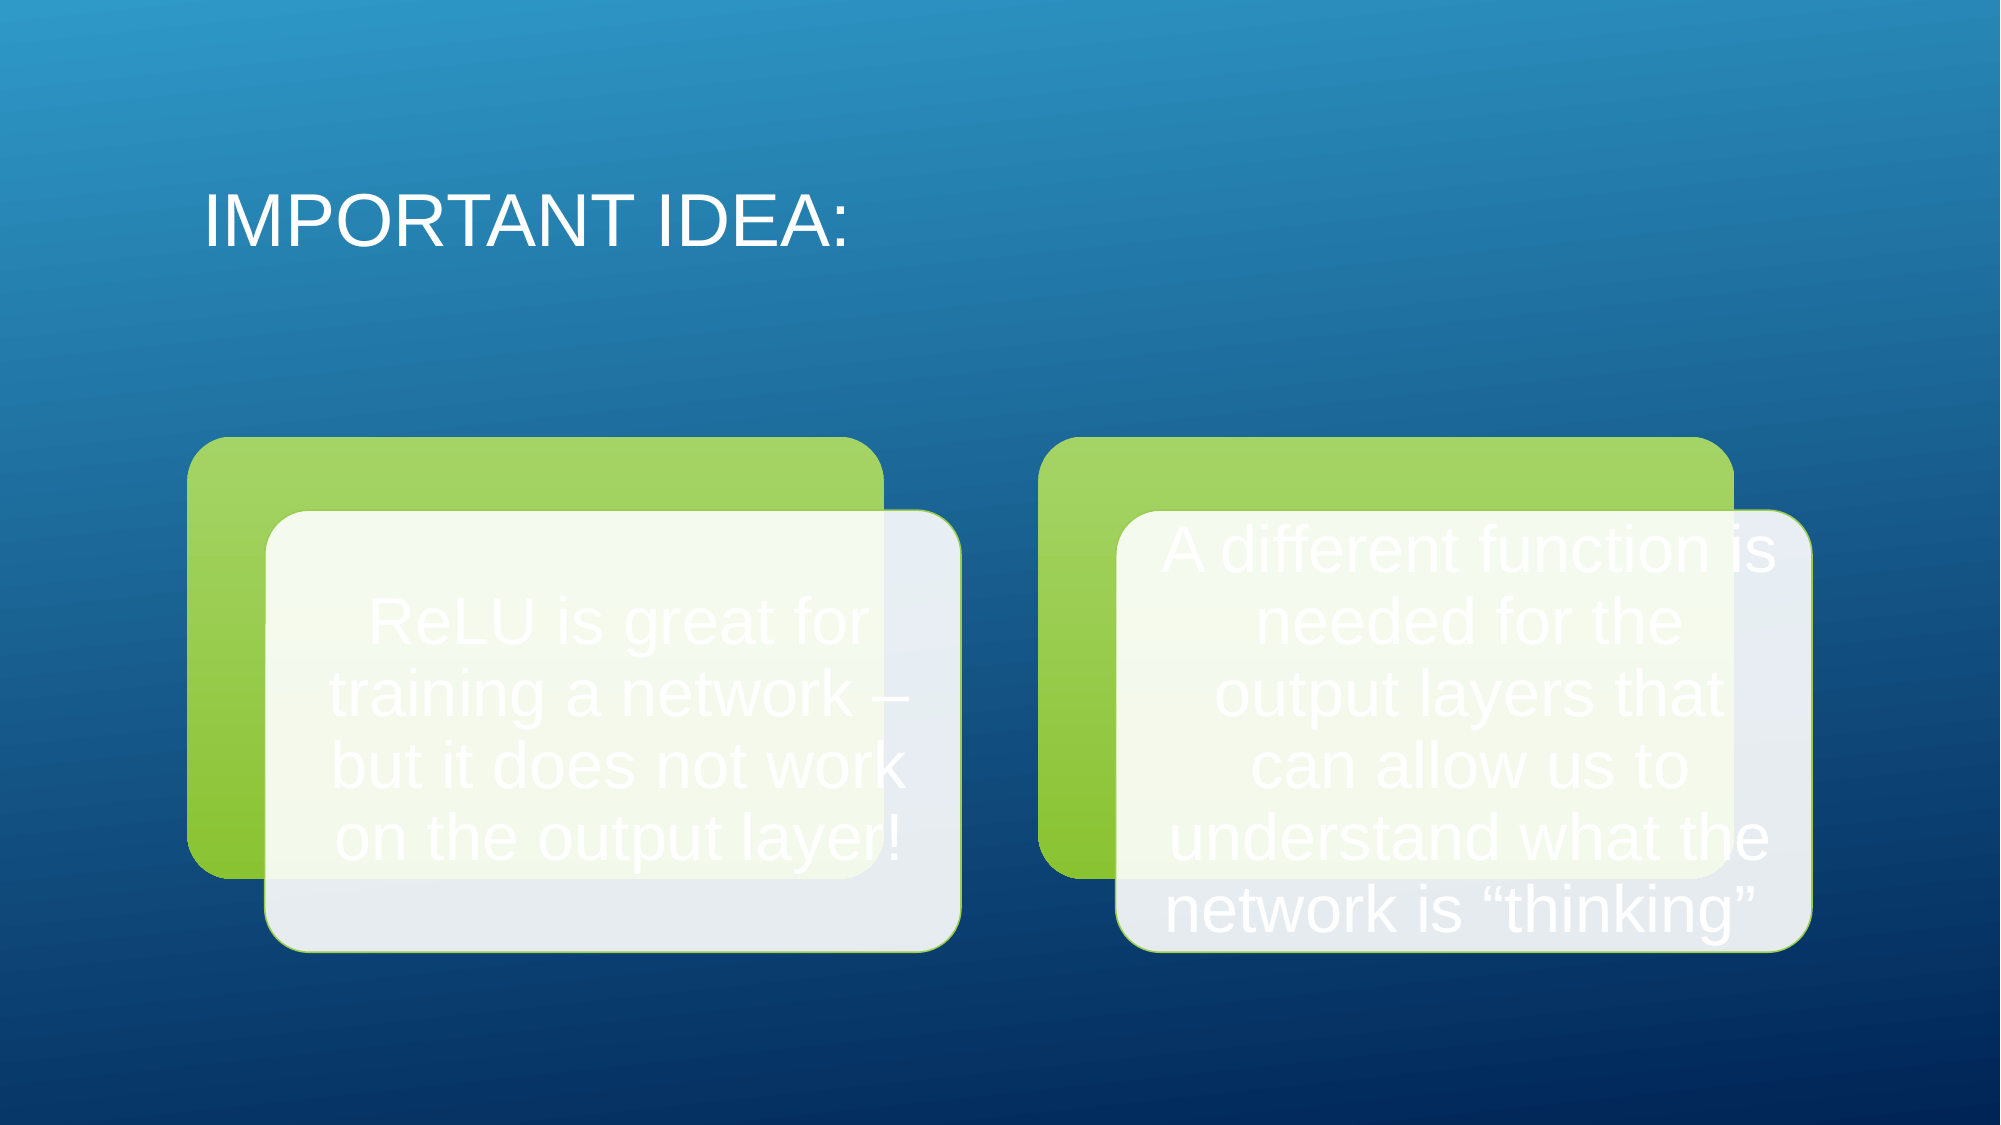

# Important IDEA:
ReLU is great for training a network – but it does not work on the output layer!
A different function is needed for the output layers that can allow us to understand what the network is “thinking”